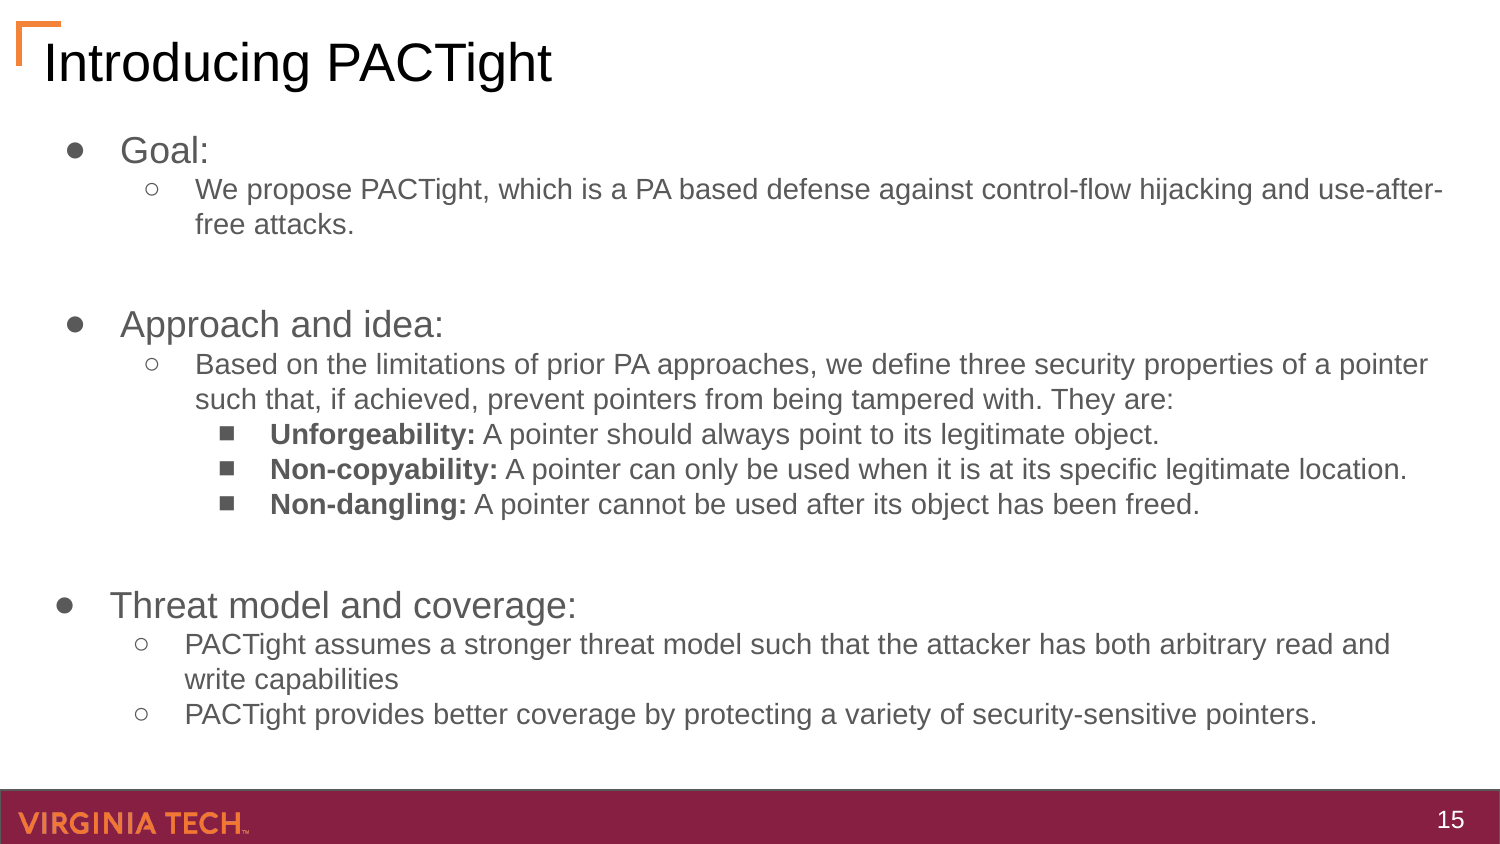

# Introducing PACTight
Goal:
We propose PACTight, which is a PA based defense against control-flow hijacking and use-after-free attacks.
Approach and idea:
Based on the limitations of prior PA approaches, we define three security properties of a pointer such that, if achieved, prevent pointers from being tampered with. They are:
Unforgeability: A pointer should always point to its legitimate object.
Non-copyability: A pointer can only be used when it is at its specific legitimate location.
Non-dangling: A pointer cannot be used after its object has been freed.
Threat model and coverage:
PACTight assumes a stronger threat model such that the attacker has both arbitrary read and write capabilities
PACTight provides better coverage by protecting a variety of security-sensitive pointers.
15